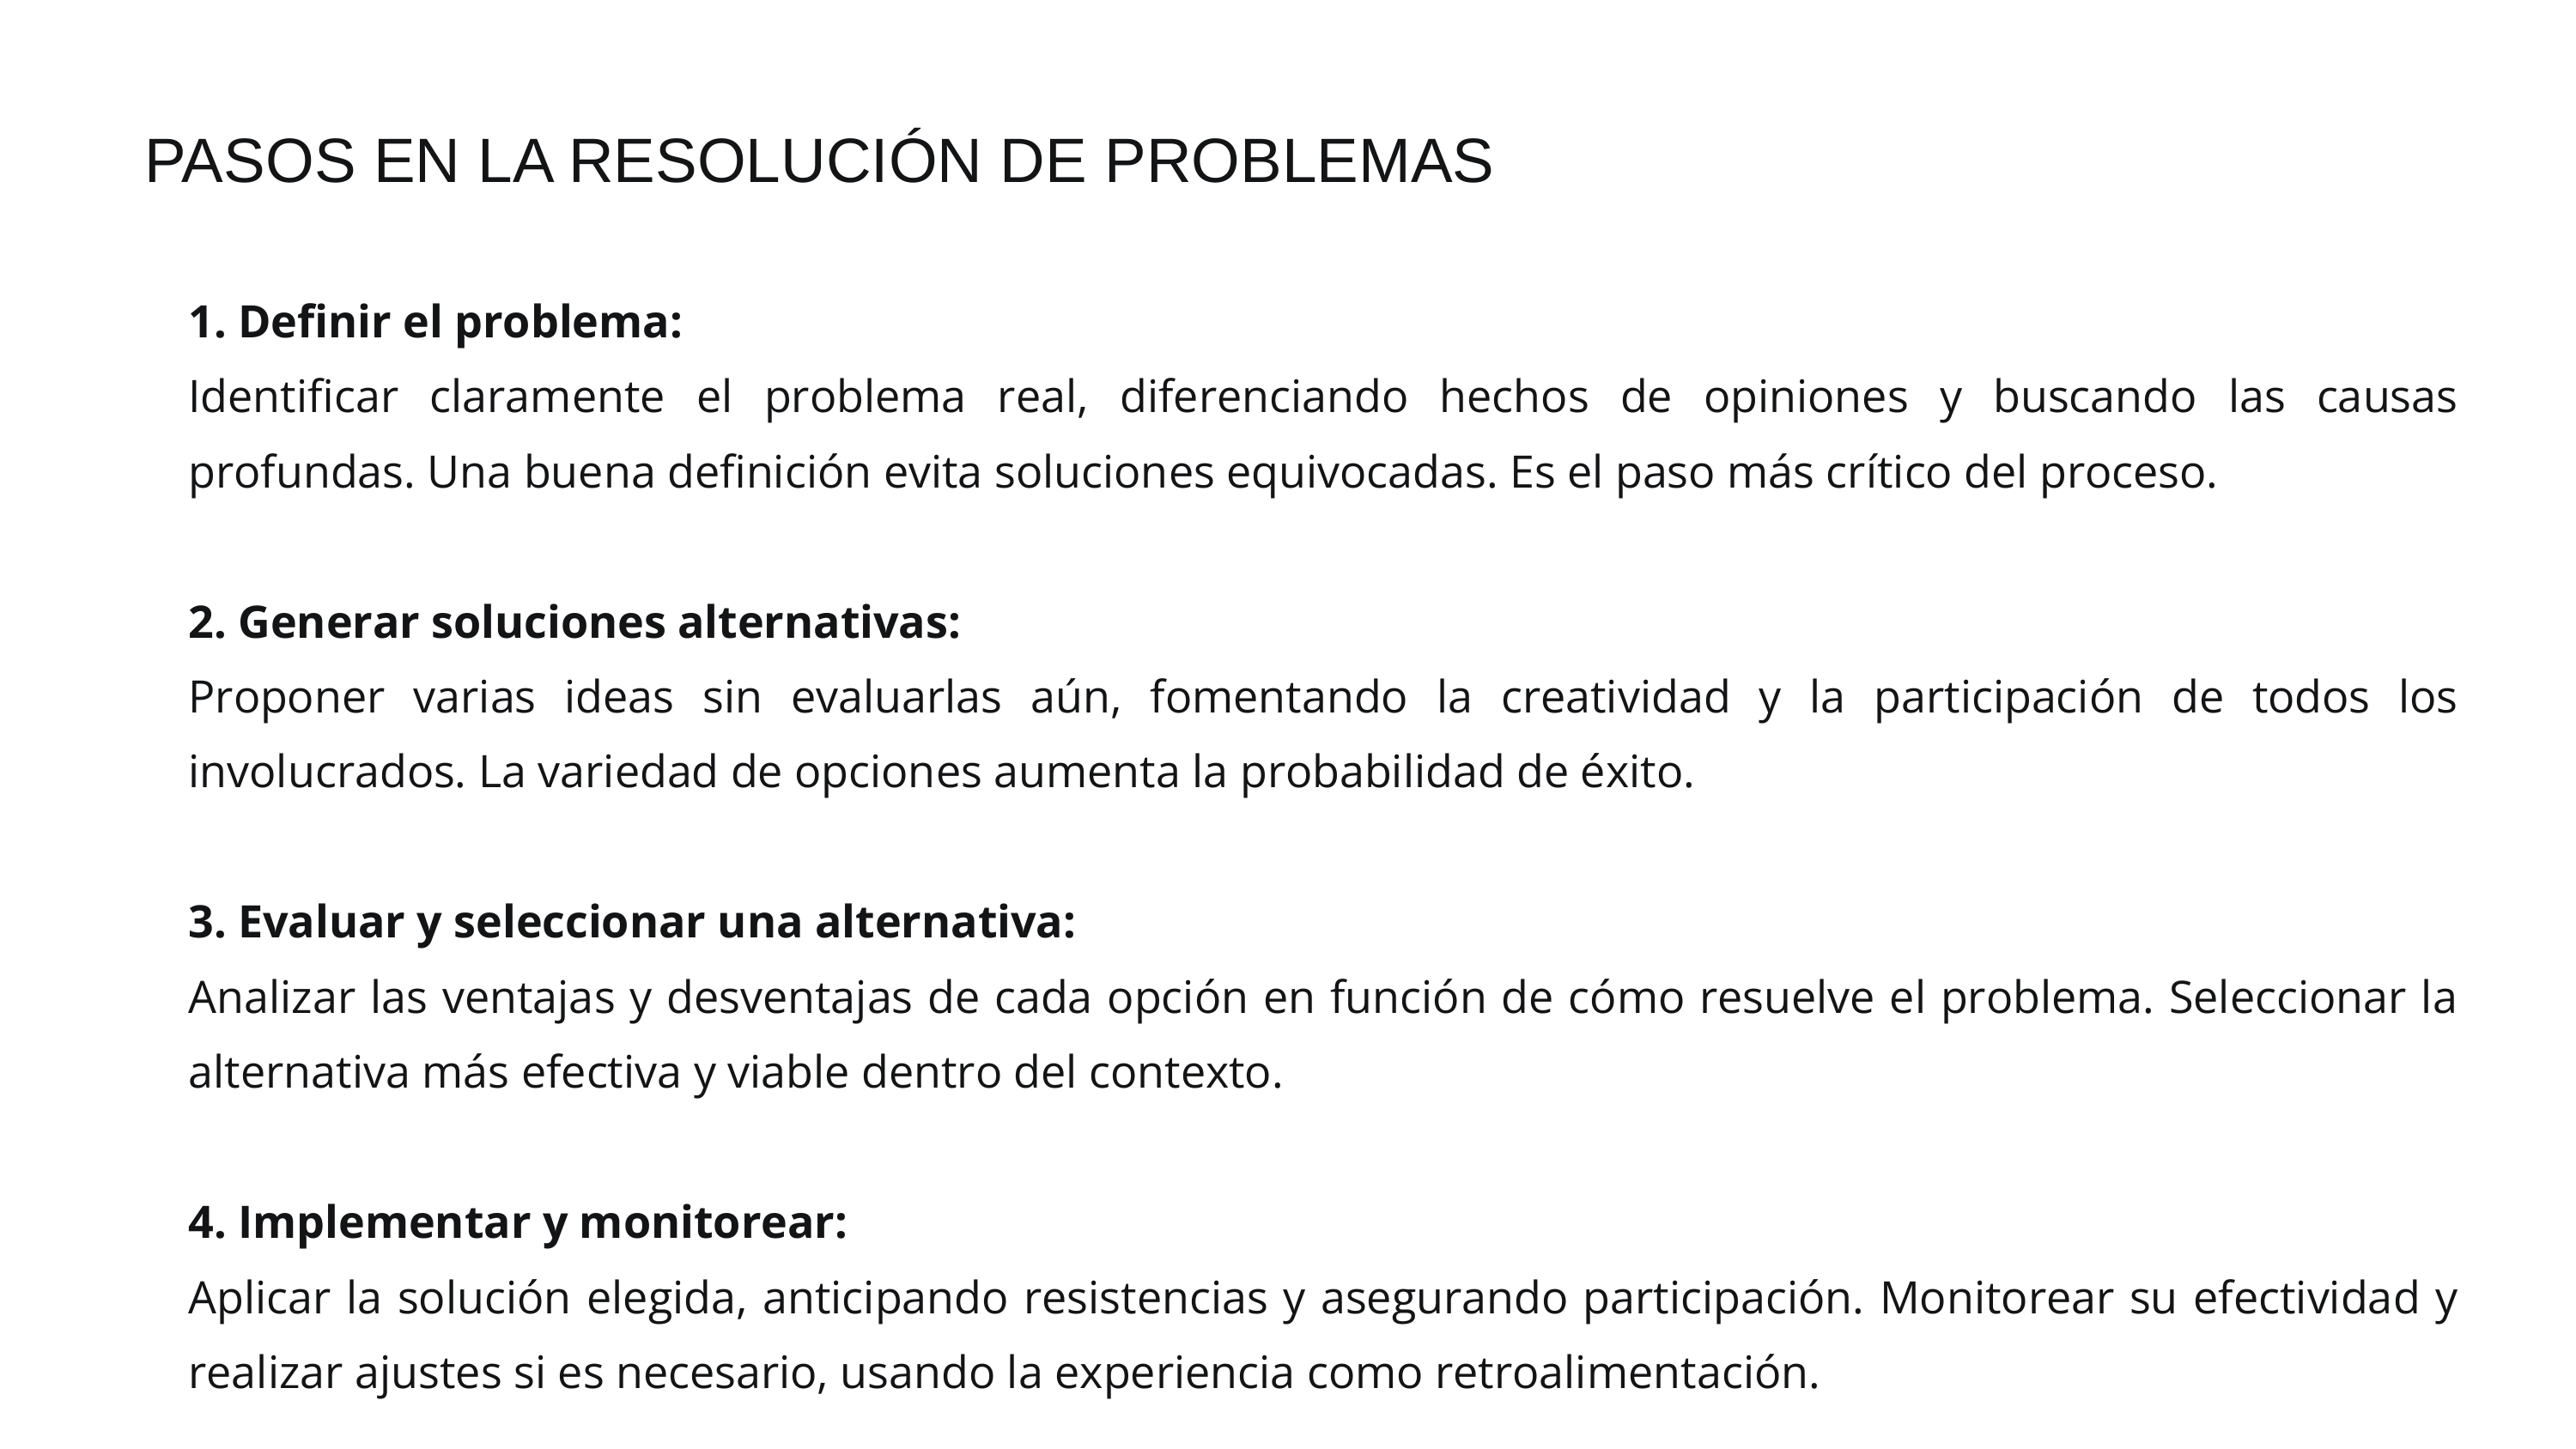

PASOS EN LA RESOLUCIÓN DE PROBLEMAS
1. Definir el problema:
Identificar claramente el problema real, diferenciando hechos de opiniones y buscando las causas profundas. Una buena definición evita soluciones equivocadas. Es el paso más crítico del proceso.

2. Generar soluciones alternativas:
Proponer varias ideas sin evaluarlas aún, fomentando la creatividad y la participación de todos los involucrados. La variedad de opciones aumenta la probabilidad de éxito.

3. Evaluar y seleccionar una alternativa:
Analizar las ventajas y desventajas de cada opción en función de cómo resuelve el problema. Seleccionar la alternativa más efectiva y viable dentro del contexto.

4. Implementar y monitorear:
Aplicar la solución elegida, anticipando resistencias y asegurando participación. Monitorear su efectividad y realizar ajustes si es necesario, usando la experiencia como retroalimentación.